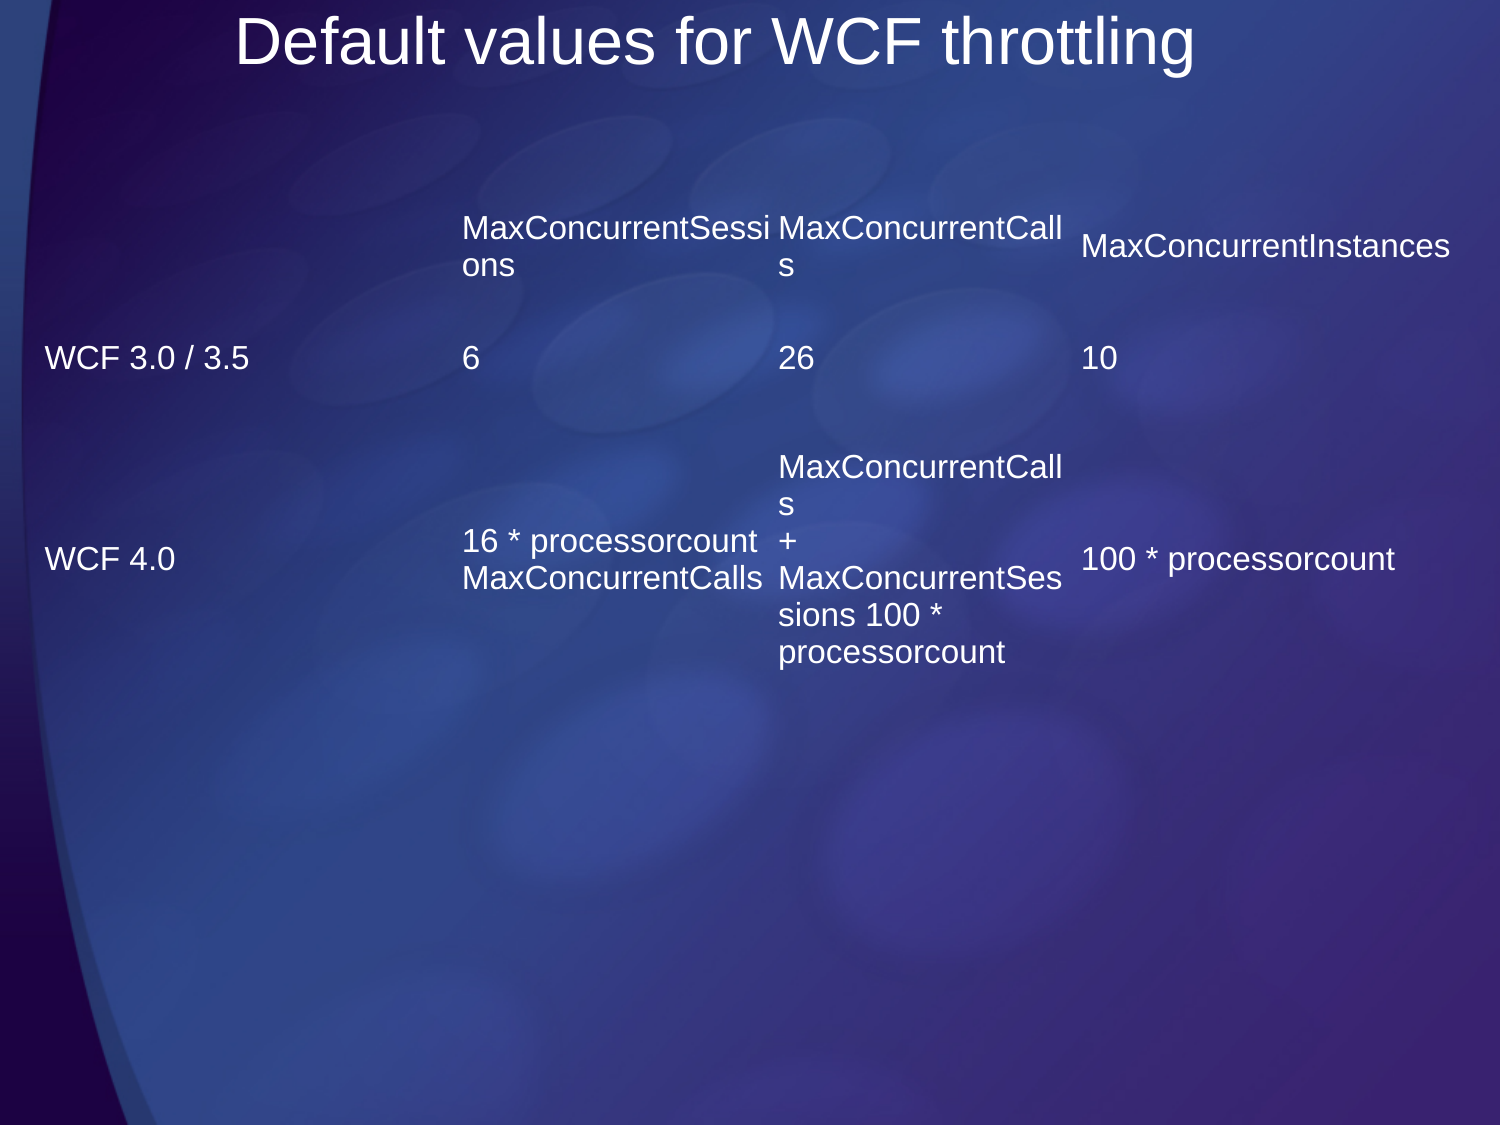

# Default values for WCF throttling

|  | MaxConcurrentSessions | MaxConcurrentCalls | MaxConcurrentInstances |
| --- | --- | --- | --- |
| WCF 3.0 / 3.5 | 6 | 26 | 10 |
| WCF 4.0 | 16 \* processorcount MaxConcurrentCalls | MaxConcurrentCalls + MaxConcurrentSessions 100 \* processorcount | 100 \* processorcount |